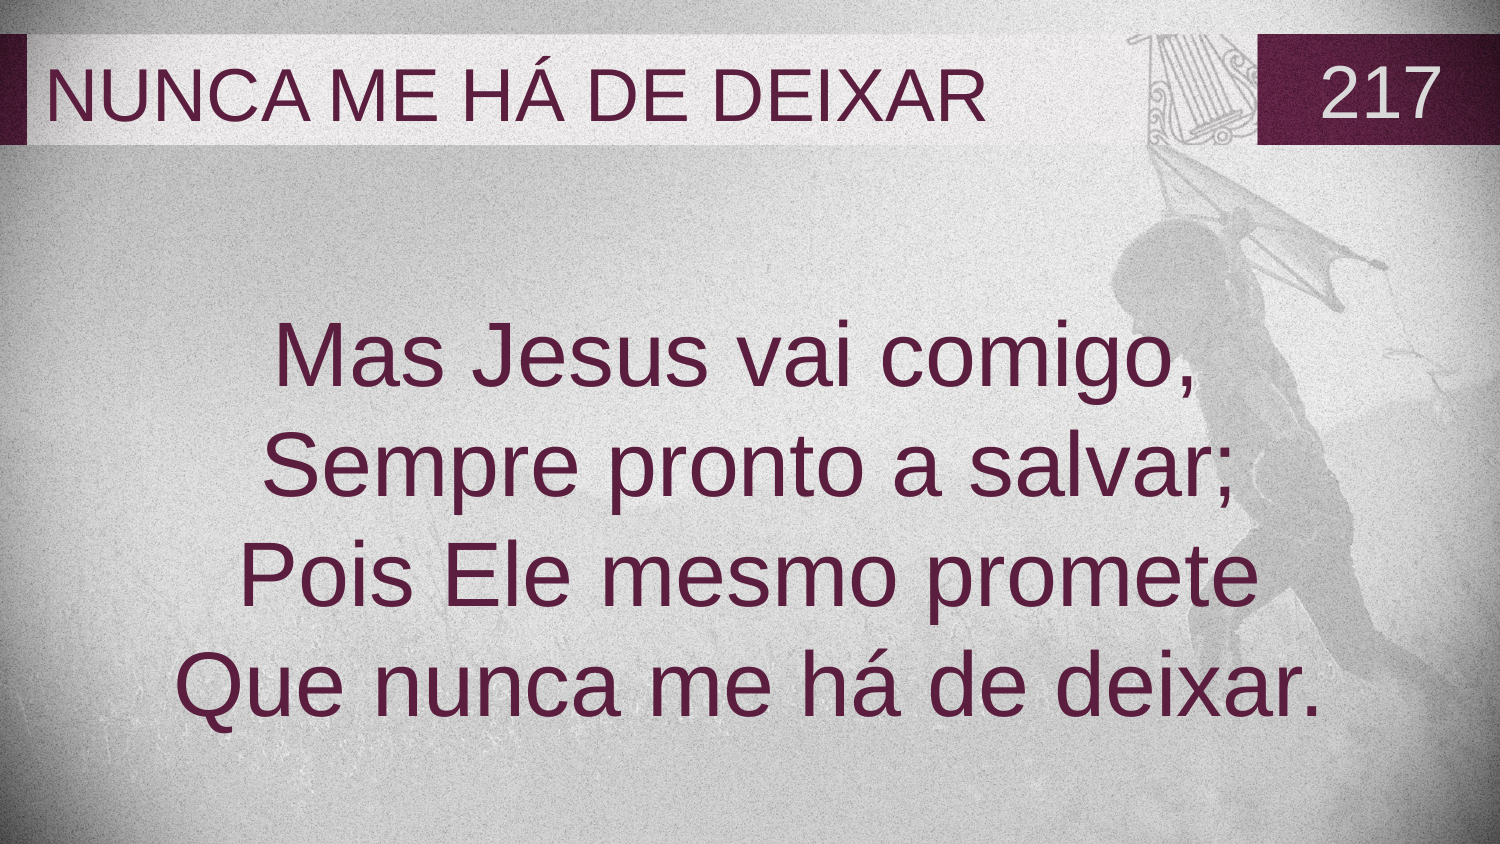

# NUNCA ME HÁ DE DEIXAR
217
Mas Jesus vai comigo,
Sempre pronto a salvar;
Pois Ele mesmo promete
Que nunca me há de deixar.